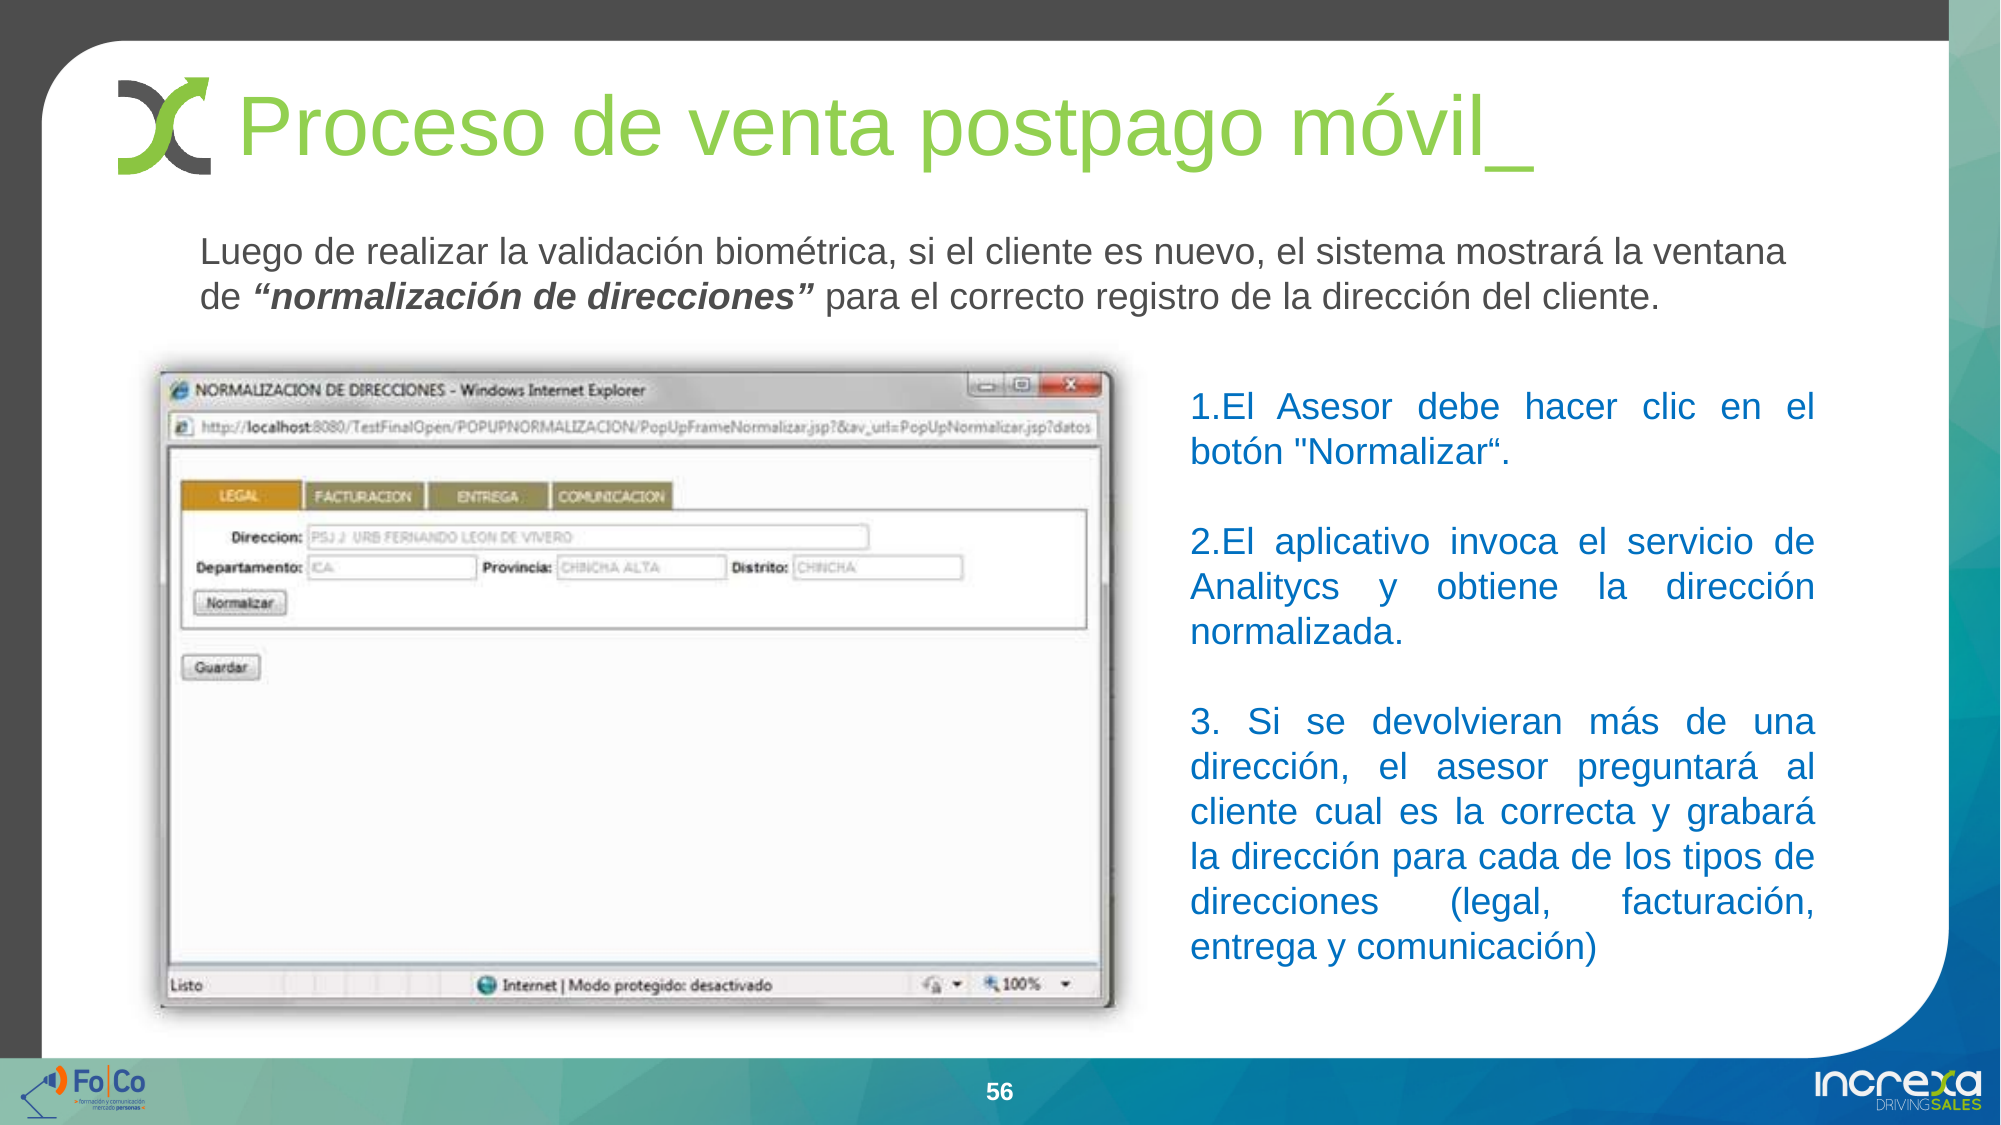

# Proceso de venta postpago móvil_
Luego de realizar la validación biométrica, si el cliente es nuevo, el sistema mostrará la ventana de “normalización de direcciones” para el correcto registro de la dirección del cliente.

1.El Asesor debe hacer clic en el botón "Normalizar“.

2.El aplicativo invoca el servicio de Analitycs y obtiene la dirección normalizada.

3. Si se devolvieran más de una dirección, el asesor preguntará al cliente cual es la correcta y grabará la dirección para cada de los tipos de direcciones (legal, facturación, entrega y comunicación)

56